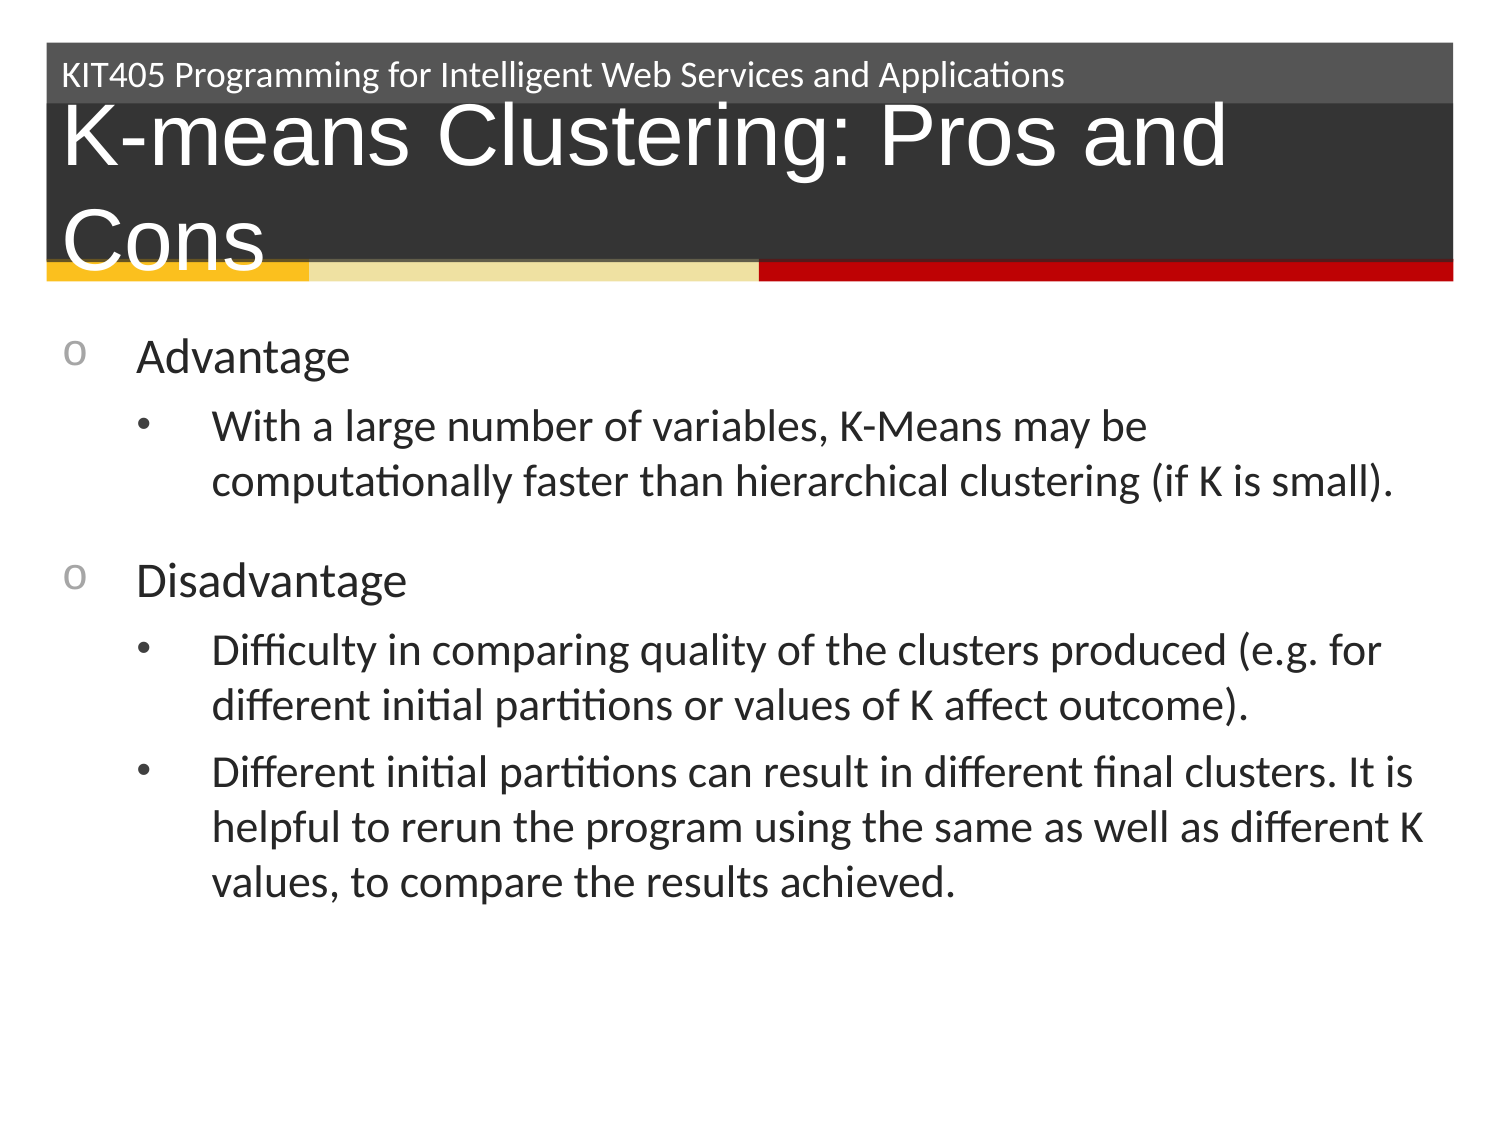

# K-means Clustering: Pros and Cons
Advantage
With a large number of variables, K-Means may be computationally faster than hierarchical clustering (if K is small).
Disadvantage
Difficulty in comparing quality of the clusters produced (e.g. for different initial partitions or values of K affect outcome).
Different initial partitions can result in different final clusters. It is helpful to rerun the program using the same as well as different K values, to compare the results achieved.